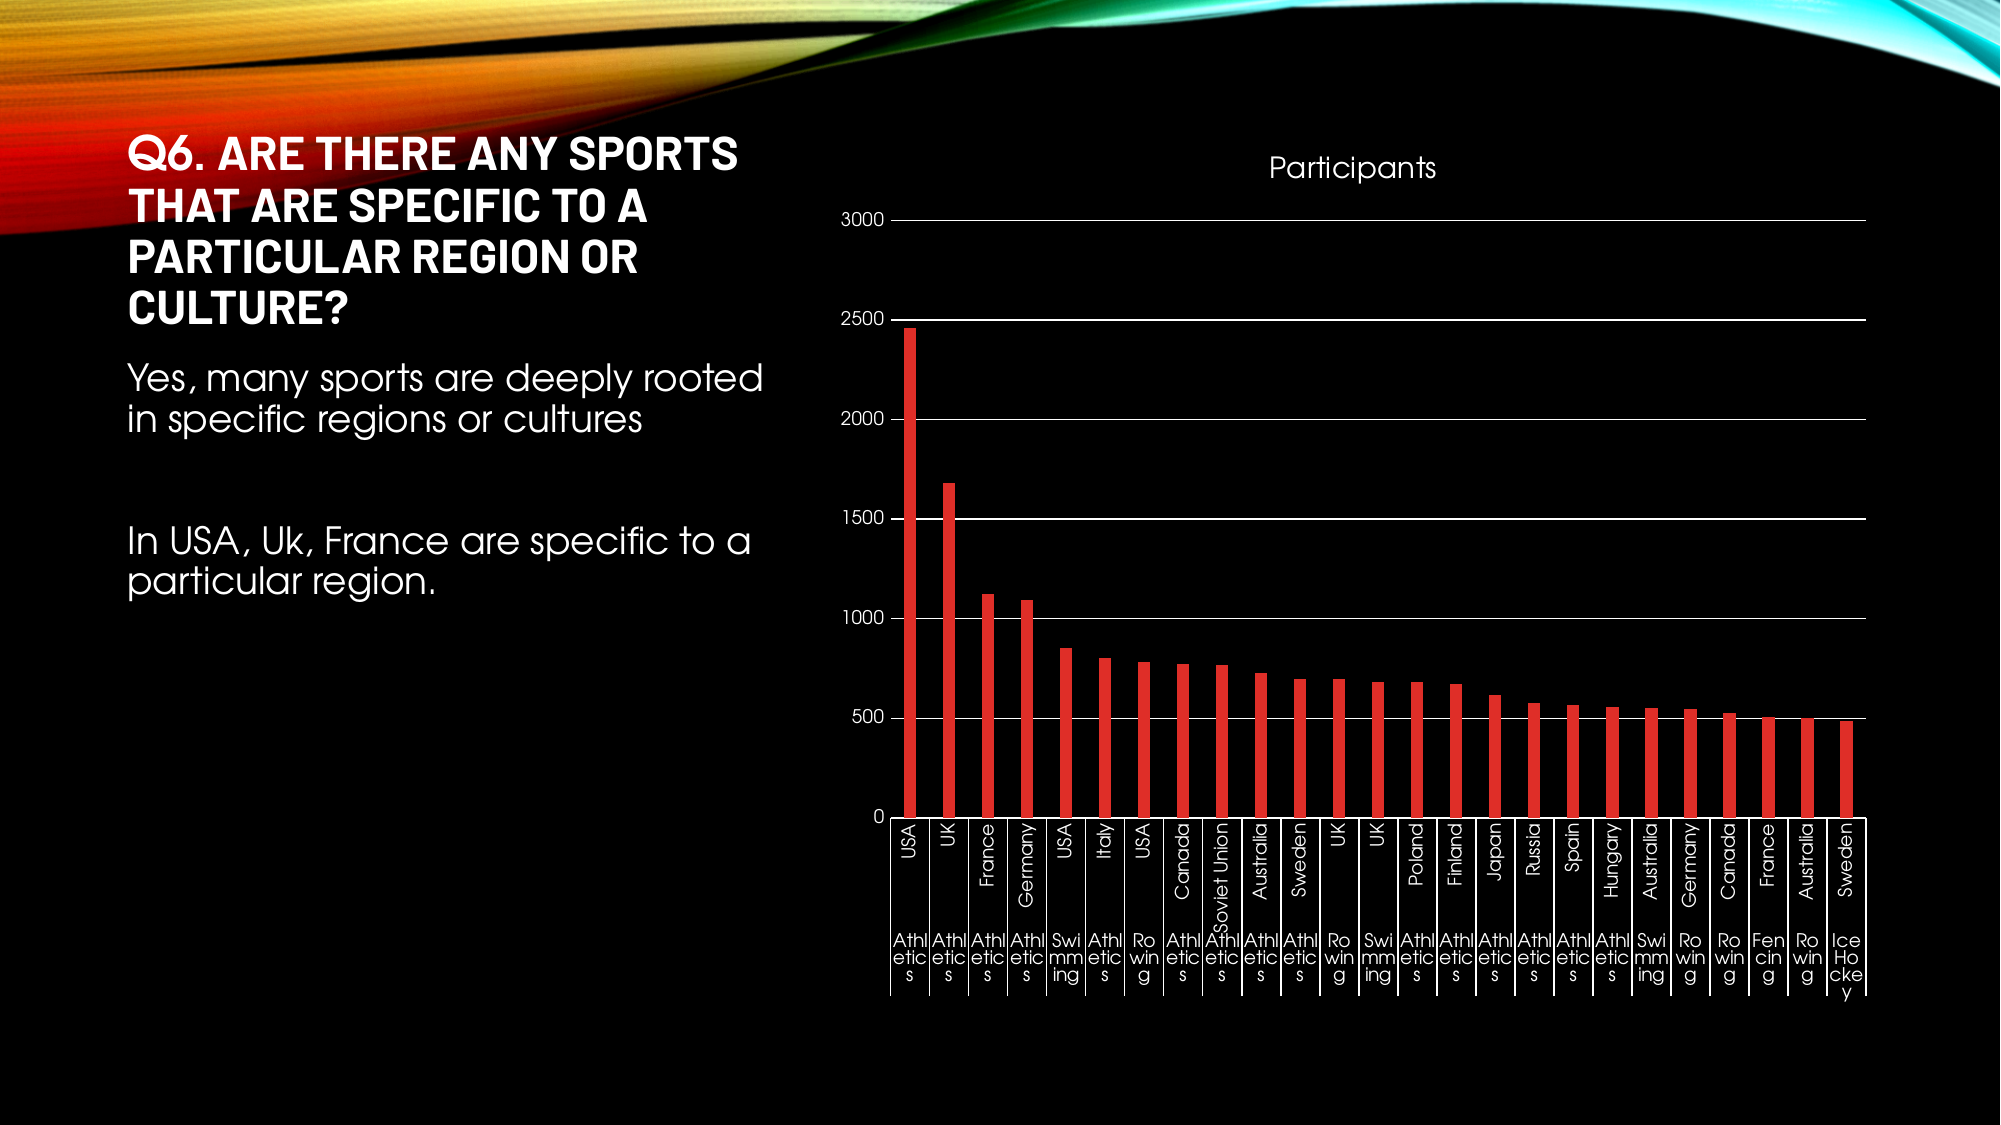

### Chart:

| Category | Participants |
|---|---|
| USA | 2459.0 |
| UK | 1684.0 |
| France | 1123.0 |
| Germany | 1092.0 |
| USA | 853.0 |
| Italy | 803.0 |
| USA | 783.0 |
| Canada | 771.0 |
| Soviet Union | 766.0 |
| Australia | 729.0 |
| Sweden | 699.0 |
| UK | 696.0 |
| UK | 682.0 |
| Poland | 680.0 |
| Finland | 673.0 |
| Japan | 616.0 |
| Russia | 575.0 |
| Spain | 569.0 |
| Hungary | 558.0 |
| Australia | 552.0 |
| Germany | 544.0 |
| Canada | 527.0 |
| France | 507.0 |
| Australia | 503.0 |
| Sweden | 486.0 |
# Q6. Are there any sports that are specific to a particular region or culture?
Yes, many sports are deeply rooted in specific regions or cultures

In USA, Uk, France are specific to a particular region.